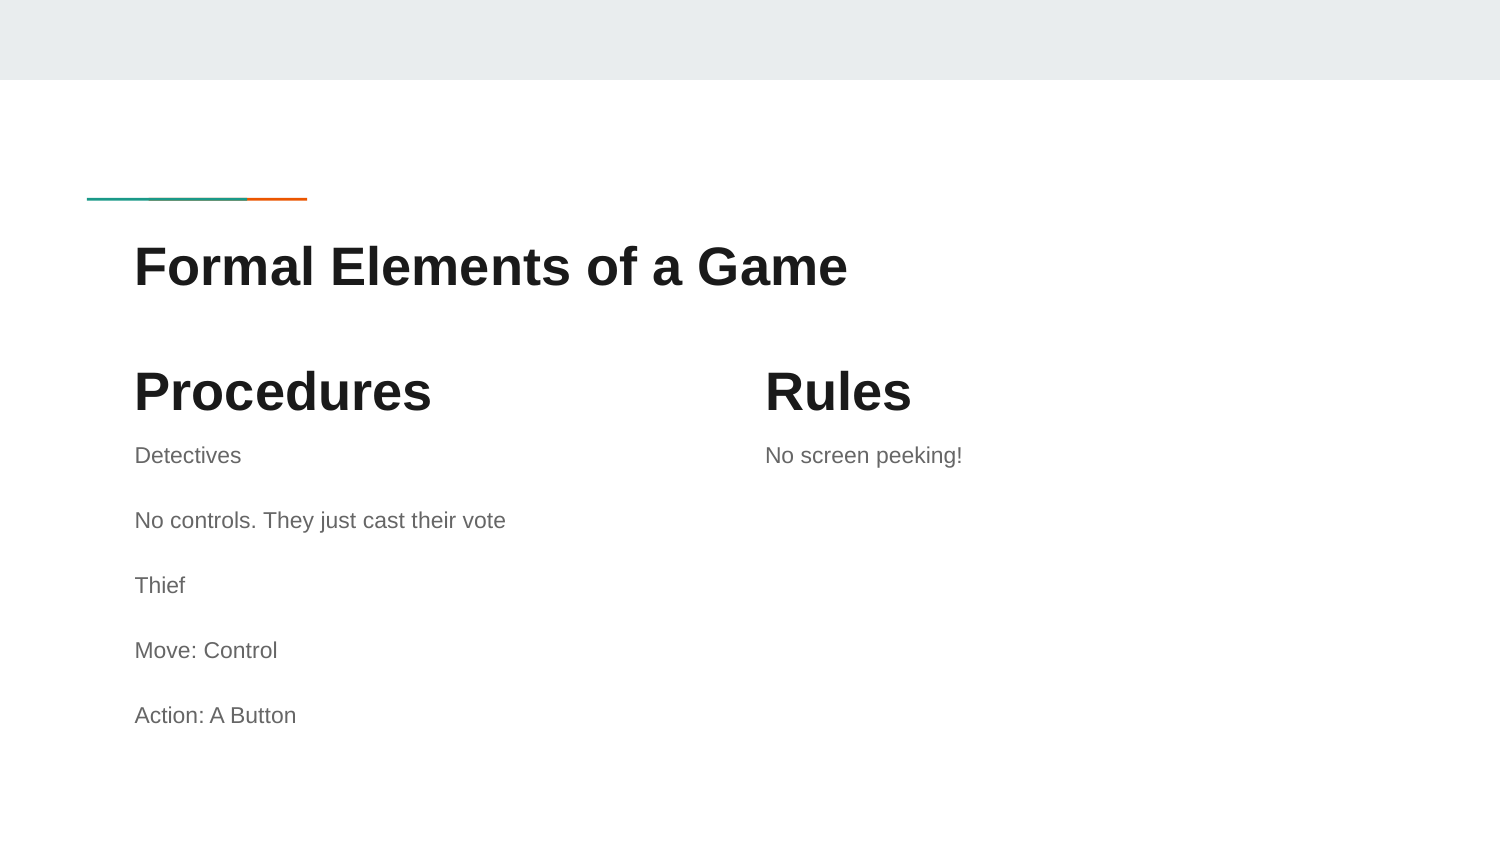

# Formal Elements of a Game
Procedures
Rules

Detectives
No controls. They just cast their vote
Thief
Move: Control
Action: A Button
No screen peeking!